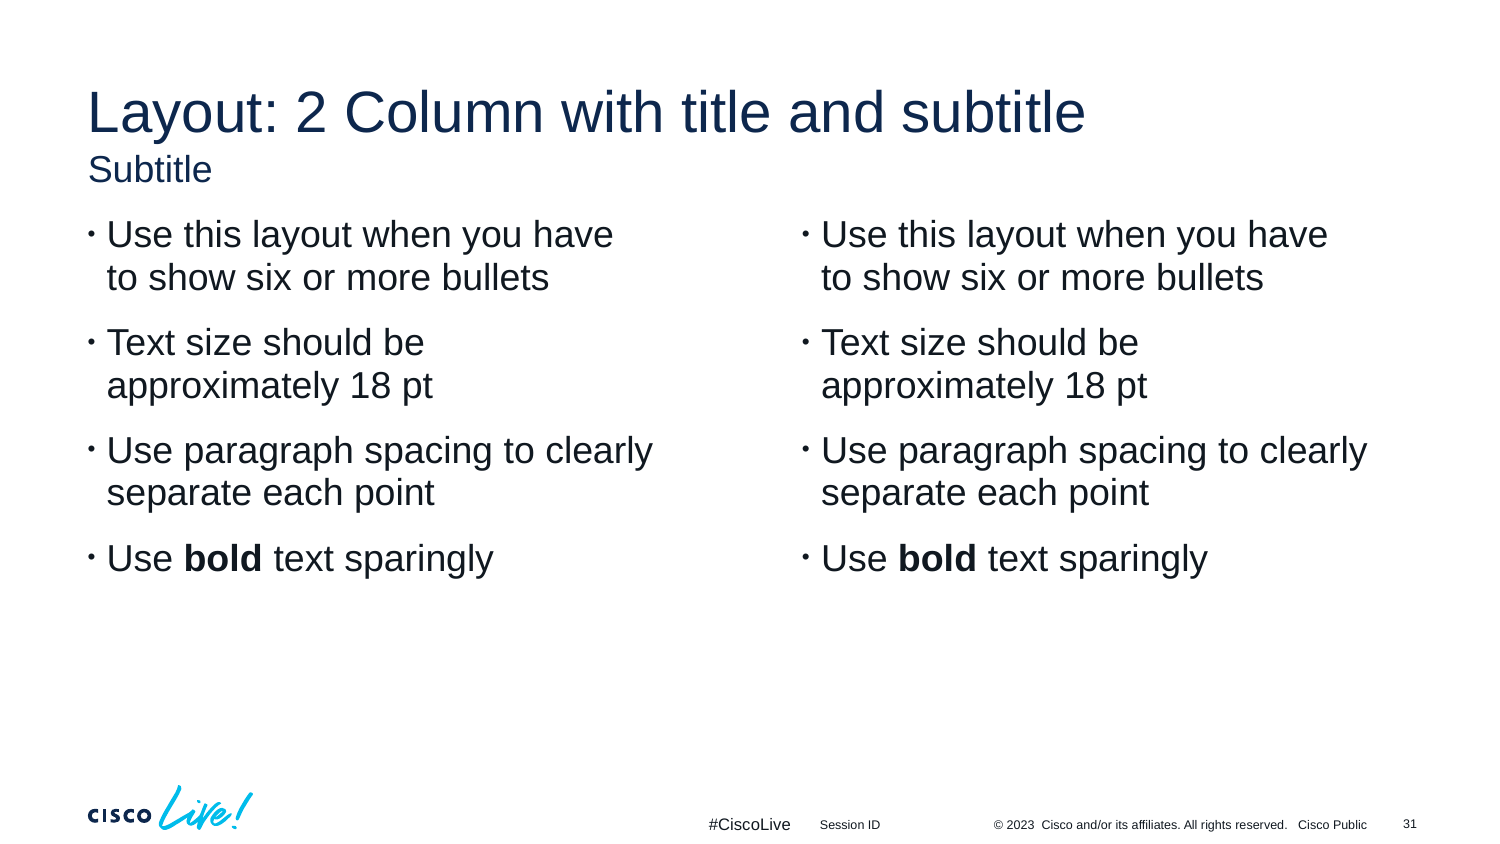

# Layout: 2 Column with title and subtitle
Subtitle
Use this layout when you have
to show six or more bullets
Text size should be
approximately 18 pt
Use paragraph spacing to clearly separate each point
Use bold text sparingly

Use this layout when you have
to show six or more bullets
Text size should be
approximately 18 pt
Use paragraph spacing to clearly separate each point
Use bold text sparingly

31
Session ID